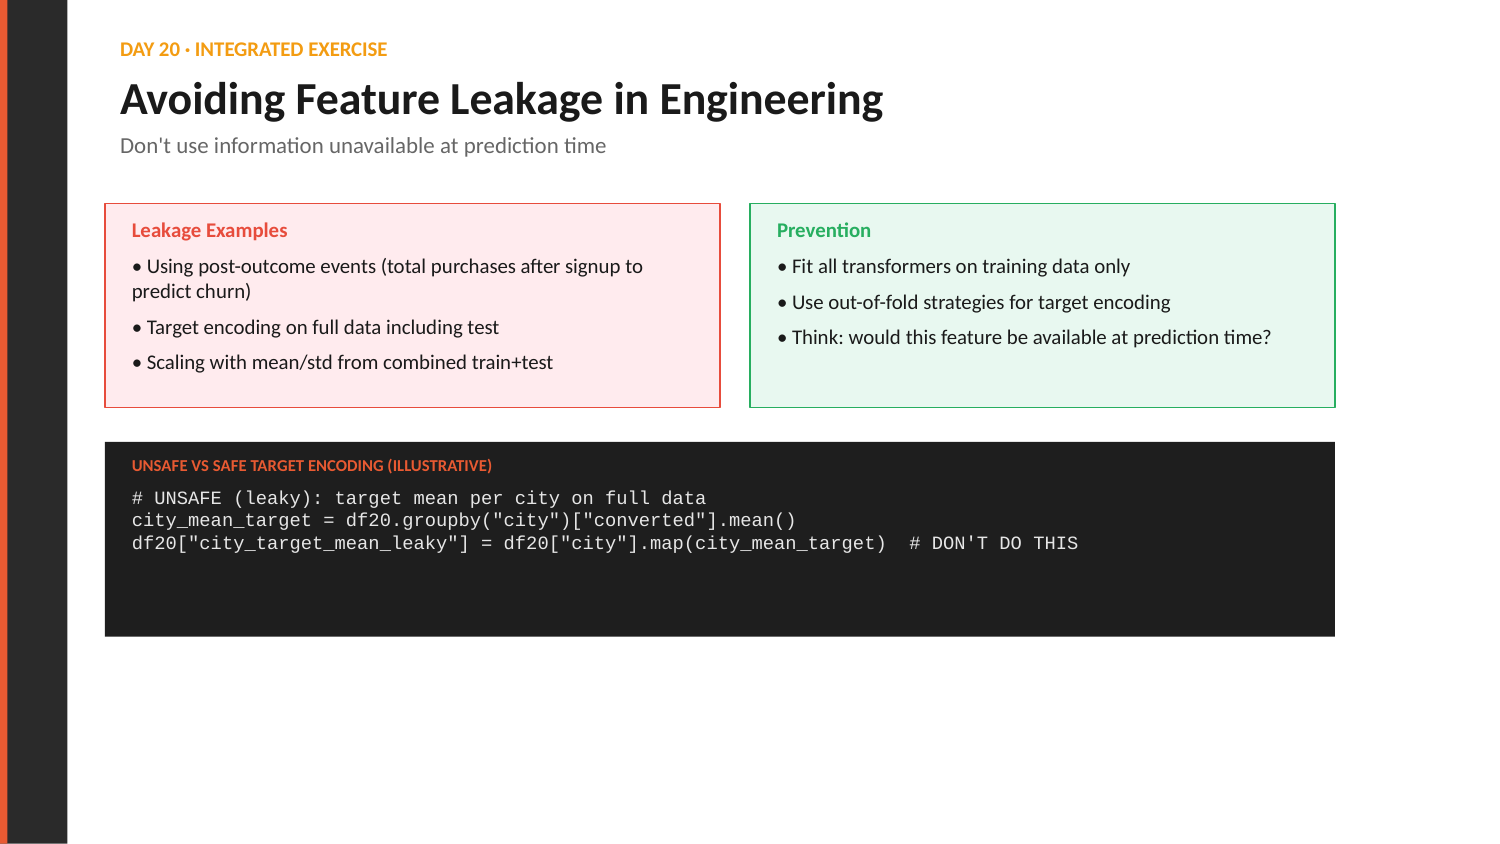

DAY 20 · INTEGRATED EXERCISE
Avoiding Feature Leakage in Engineering
Don't use information unavailable at prediction time

Leakage Examples
Prevention
• Using post-outcome events (total purchases after signup to predict churn)
• Target encoding on full data including test
• Scaling with mean/std from combined train+test
• Fit all transformers on training data only
• Use out-of-fold strategies for target encoding
• Think: would this feature be available at prediction time?

UNSAFE VS SAFE TARGET ENCODING (ILLUSTRATIVE)
# UNSAFE (leaky): target mean per city on full data
city_mean_target = df20.groupby("city")["converted"].mean()
df20["city_target_mean_leaky"] = df20["city"].map(city_mean_target)  # DON'T DO THIS